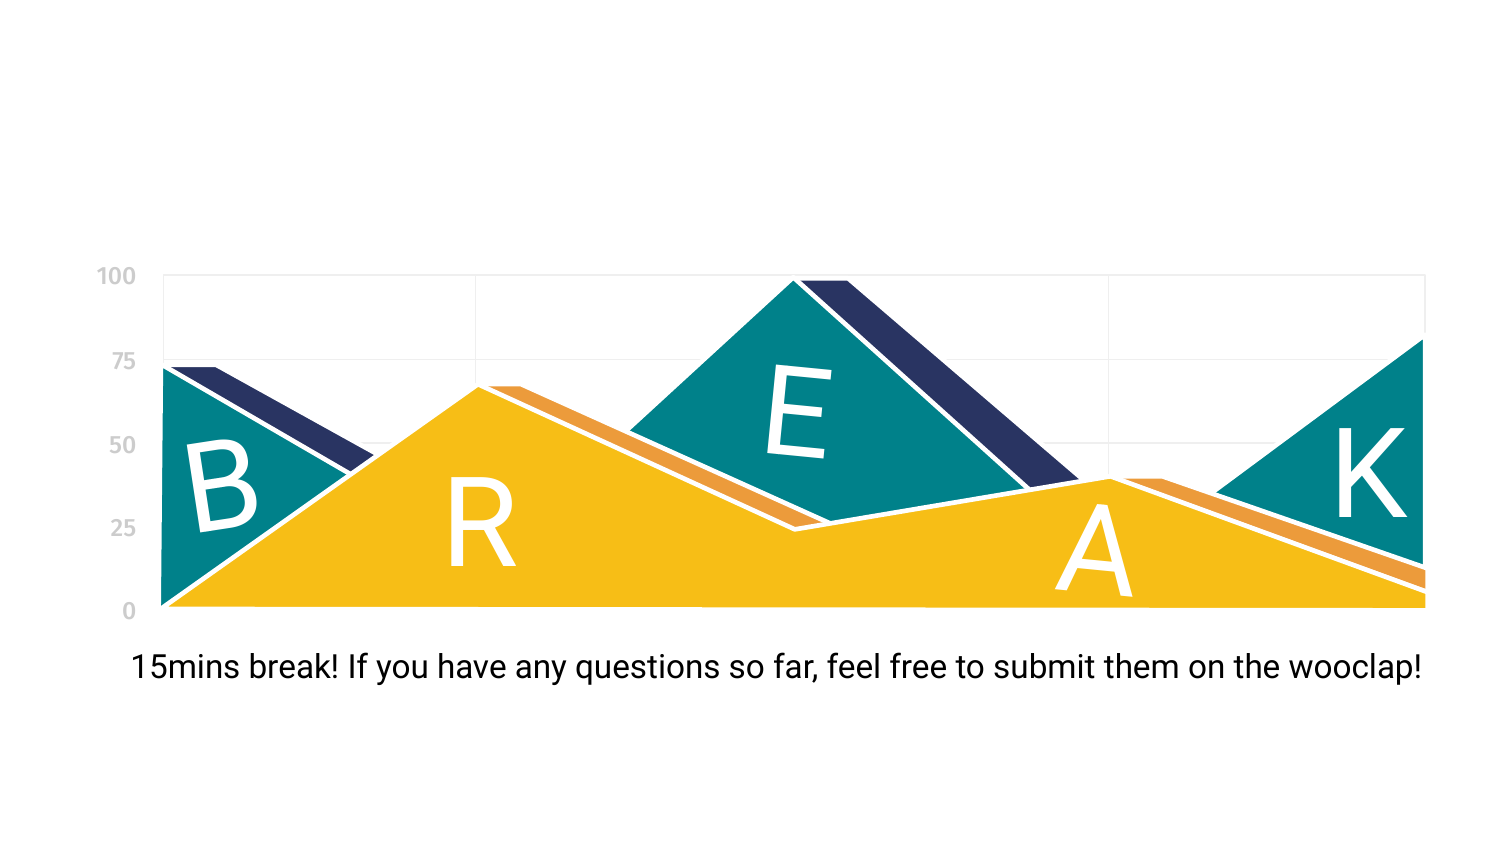

# 100

E

K
B
75

R
A

50
25
0
15mins break! If you have any questions so far, feel free to submit them on the wooclap!​